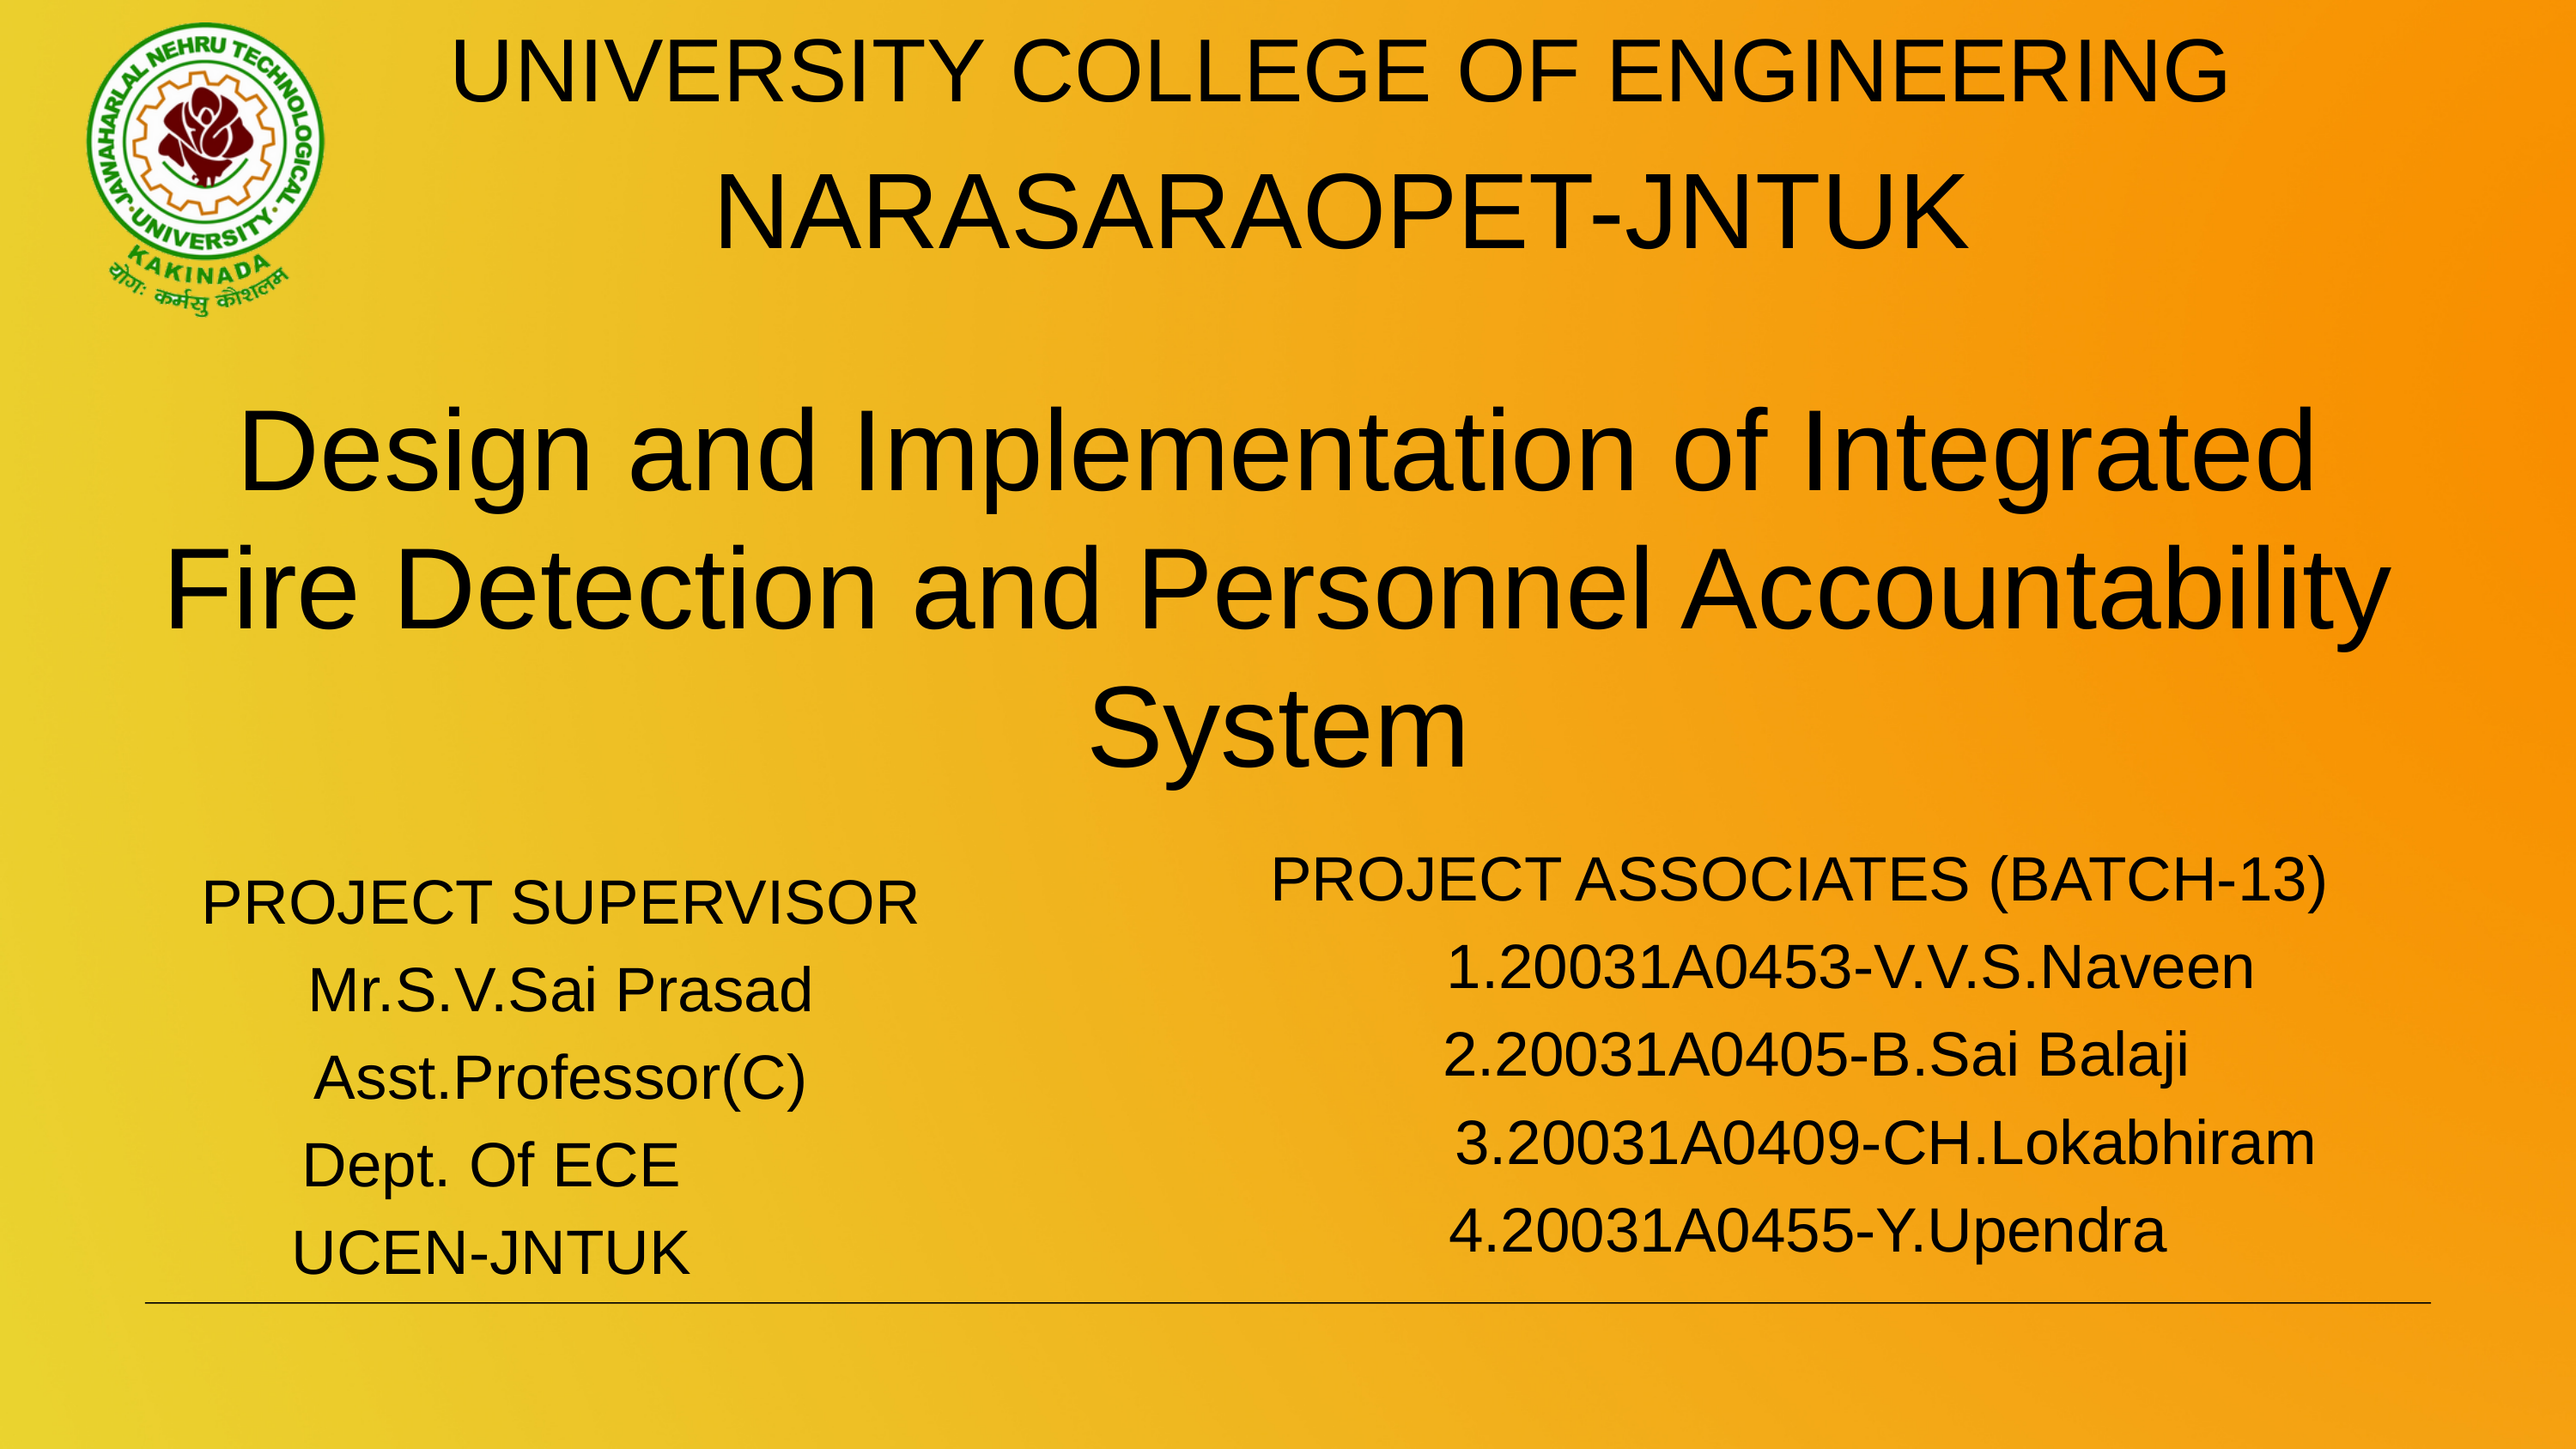

UNIVERSITY COLLEGE OF ENGINEERING
NARASARAOPET-JNTUK

Design and Implementation of Integrated Fire Detection and Personnel Accountability System
PROJECT ASSOCIATES (BATCH-13)
     1.20031A0453-V.V.S.Naveen
 2.20031A0405-B.Sai Balaji
         3.20031A0409-CH.Lokabhiram
4.20031A0455-Y.Upendra
        PROJECT SUPERVISOR
        Mr.S.V.Sai Prasad
        Asst.Professor(C)
Dept. Of ECE
UCEN-JNTUK